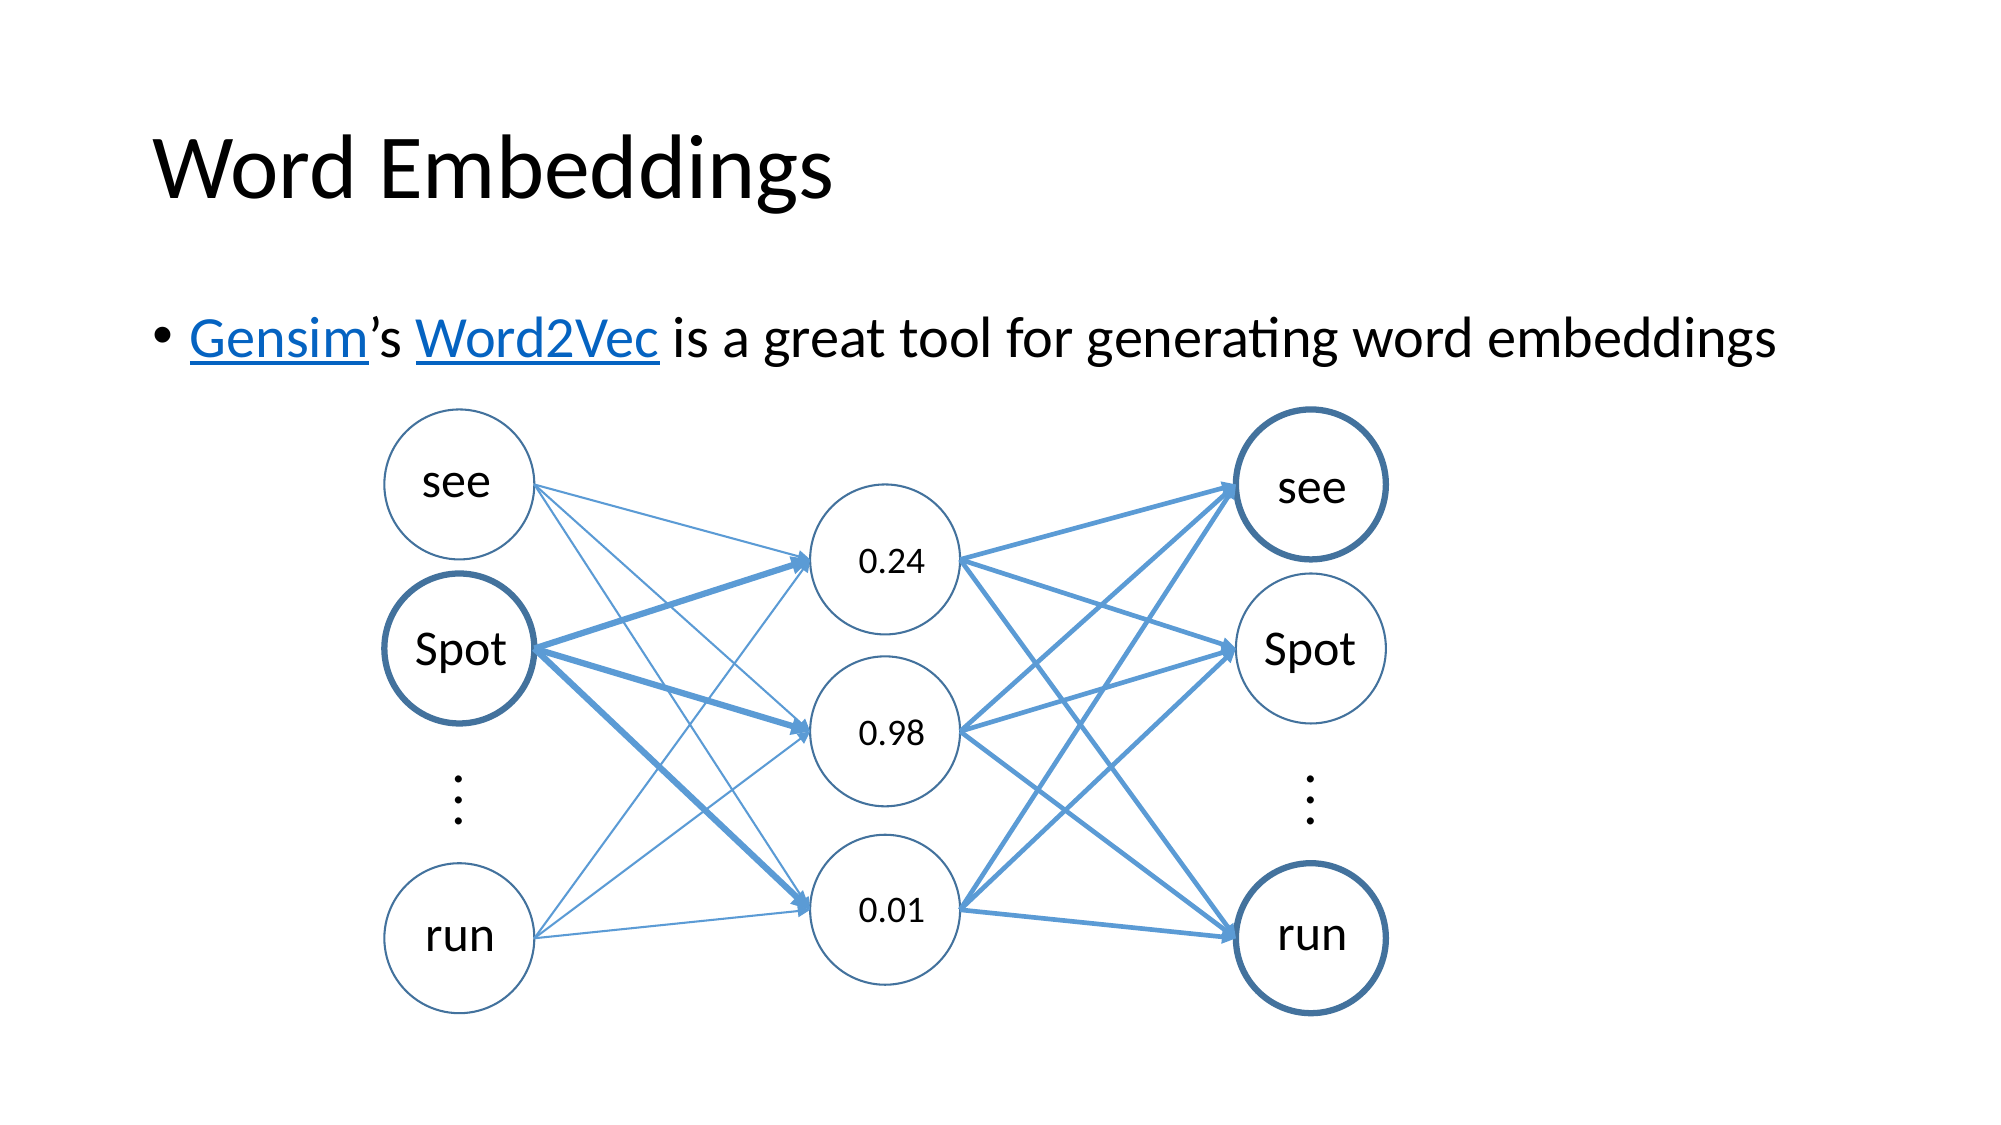

# Word Embeddings
Gensim’s Word2Vec is a great tool for generating word embeddings

see
see

0.24

Spot
Spot

0.98
.
.
.
.
.
.

0.01
run
run